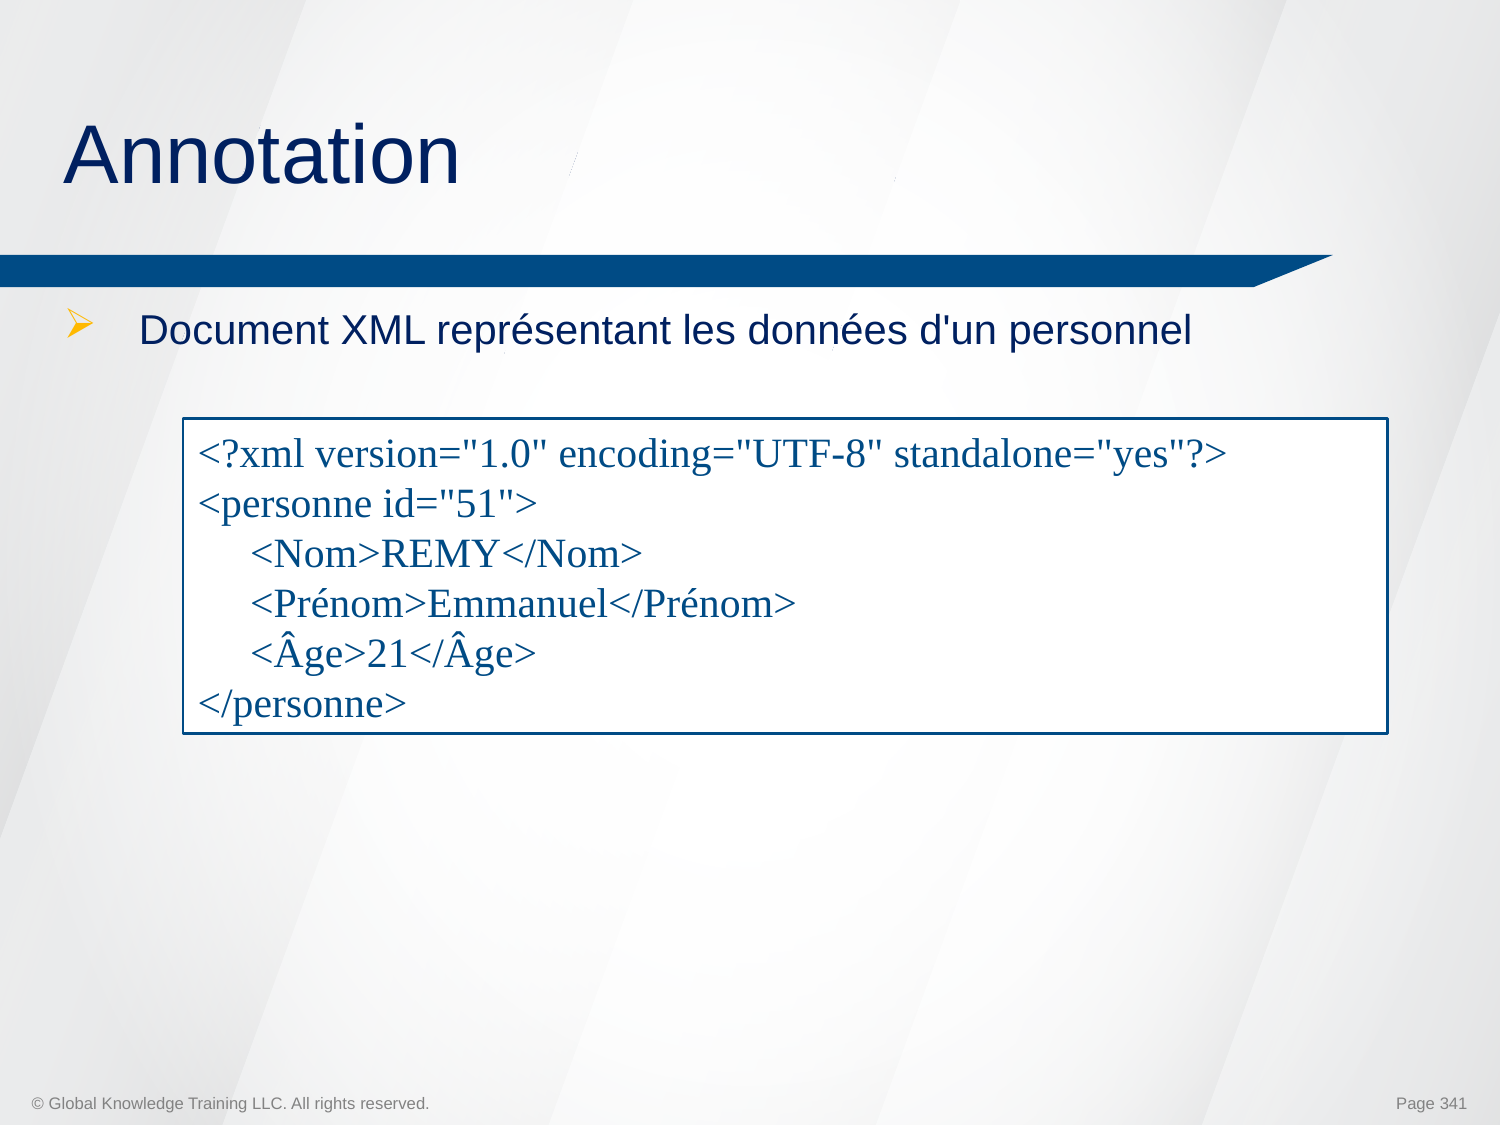

# Annotation
Document XML représentant les données d'un personnel

<?xml version="1.0" encoding="UTF-8" standalone="yes"?>
<personne id="51">
     <Nom>REMY</Nom>
     <Prénom>Emmanuel</Prénom>
     <Âge>21</Âge>
</personne>